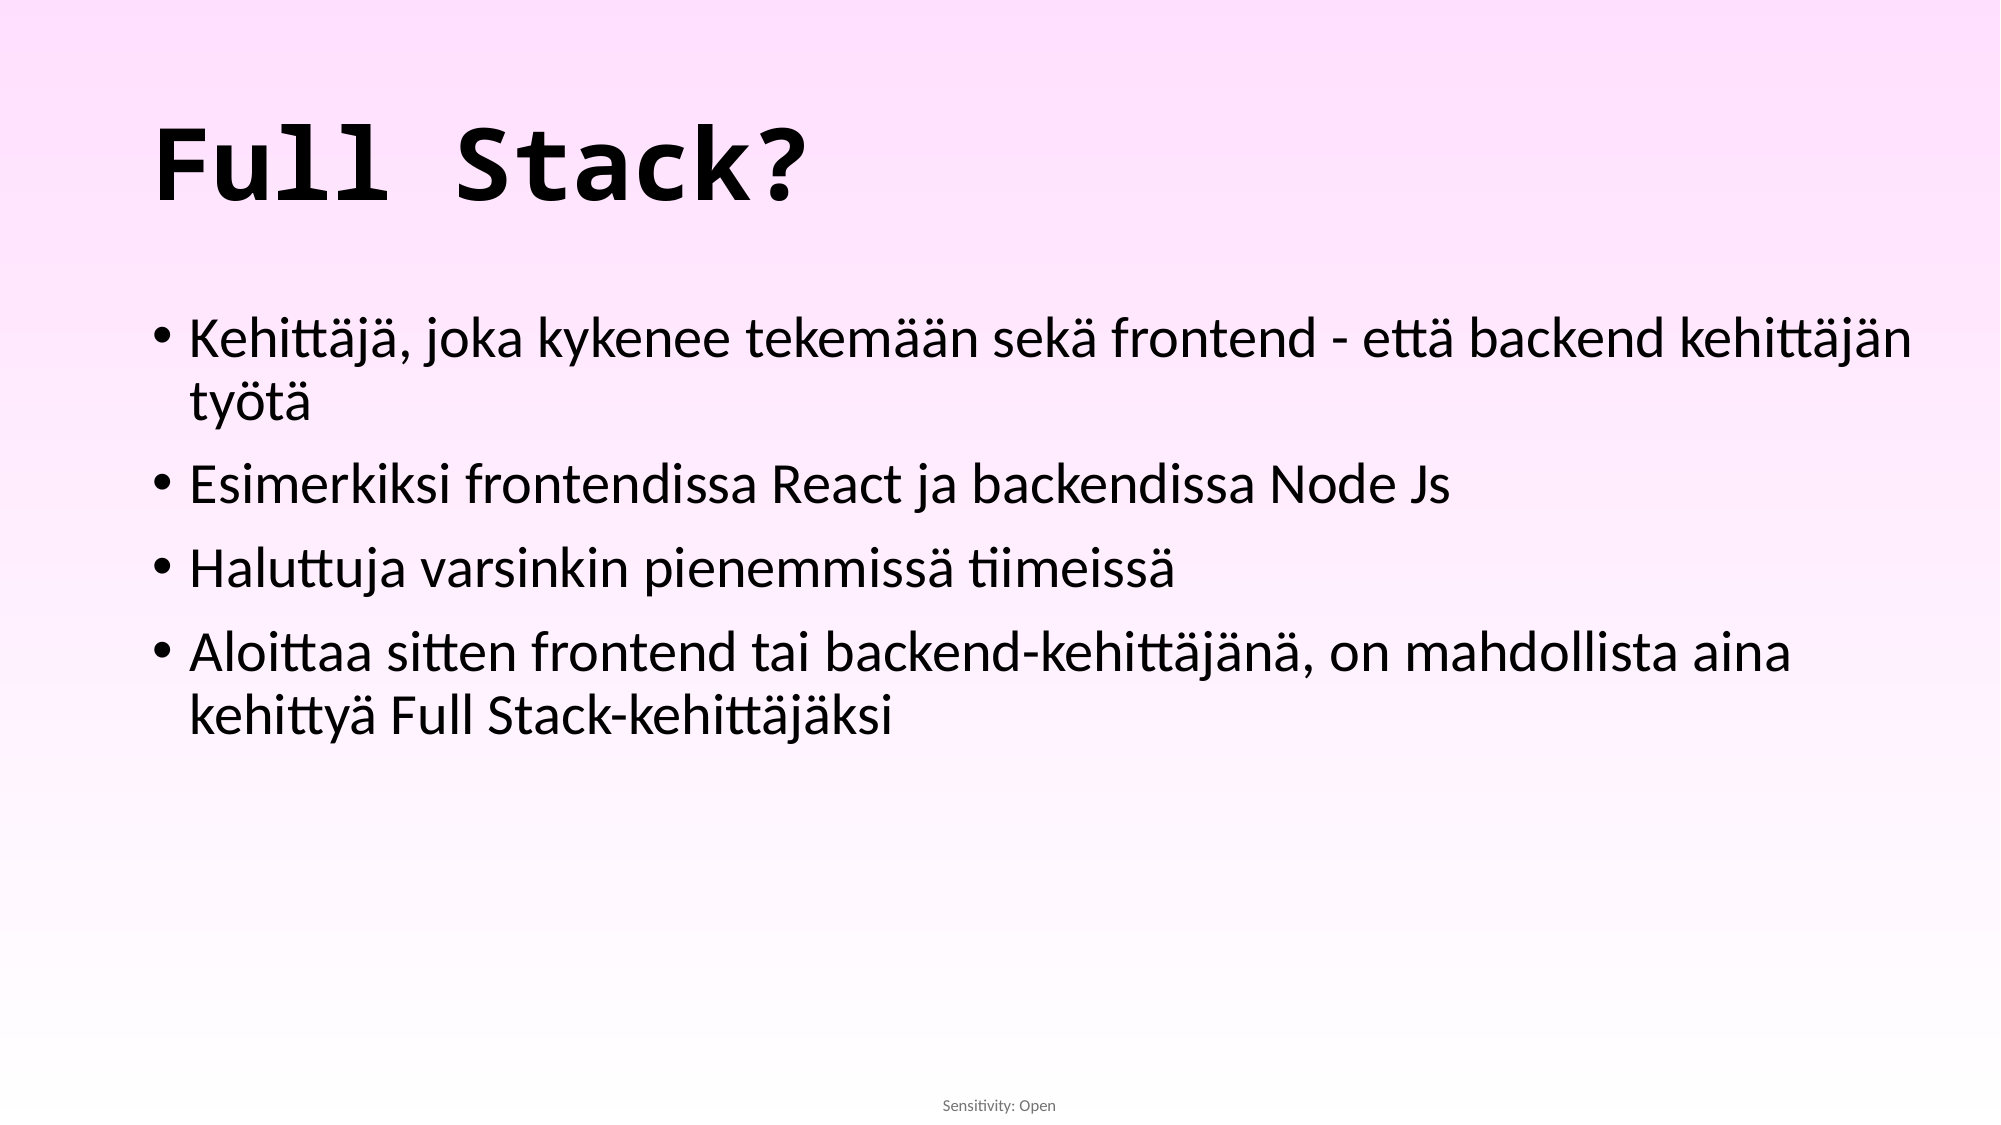

# Full Stack?
Kehittäjä, joka kykenee tekemään sekä frontend - että backend kehittäjän työtä
Esimerkiksi frontendissa React ja backendissa Node Js
Haluttuja varsinkin pienemmissä tiimeissä
Aloittaa sitten frontend tai backend-kehittäjänä, on mahdollista aina kehittyä Full Stack-kehittäjäksi